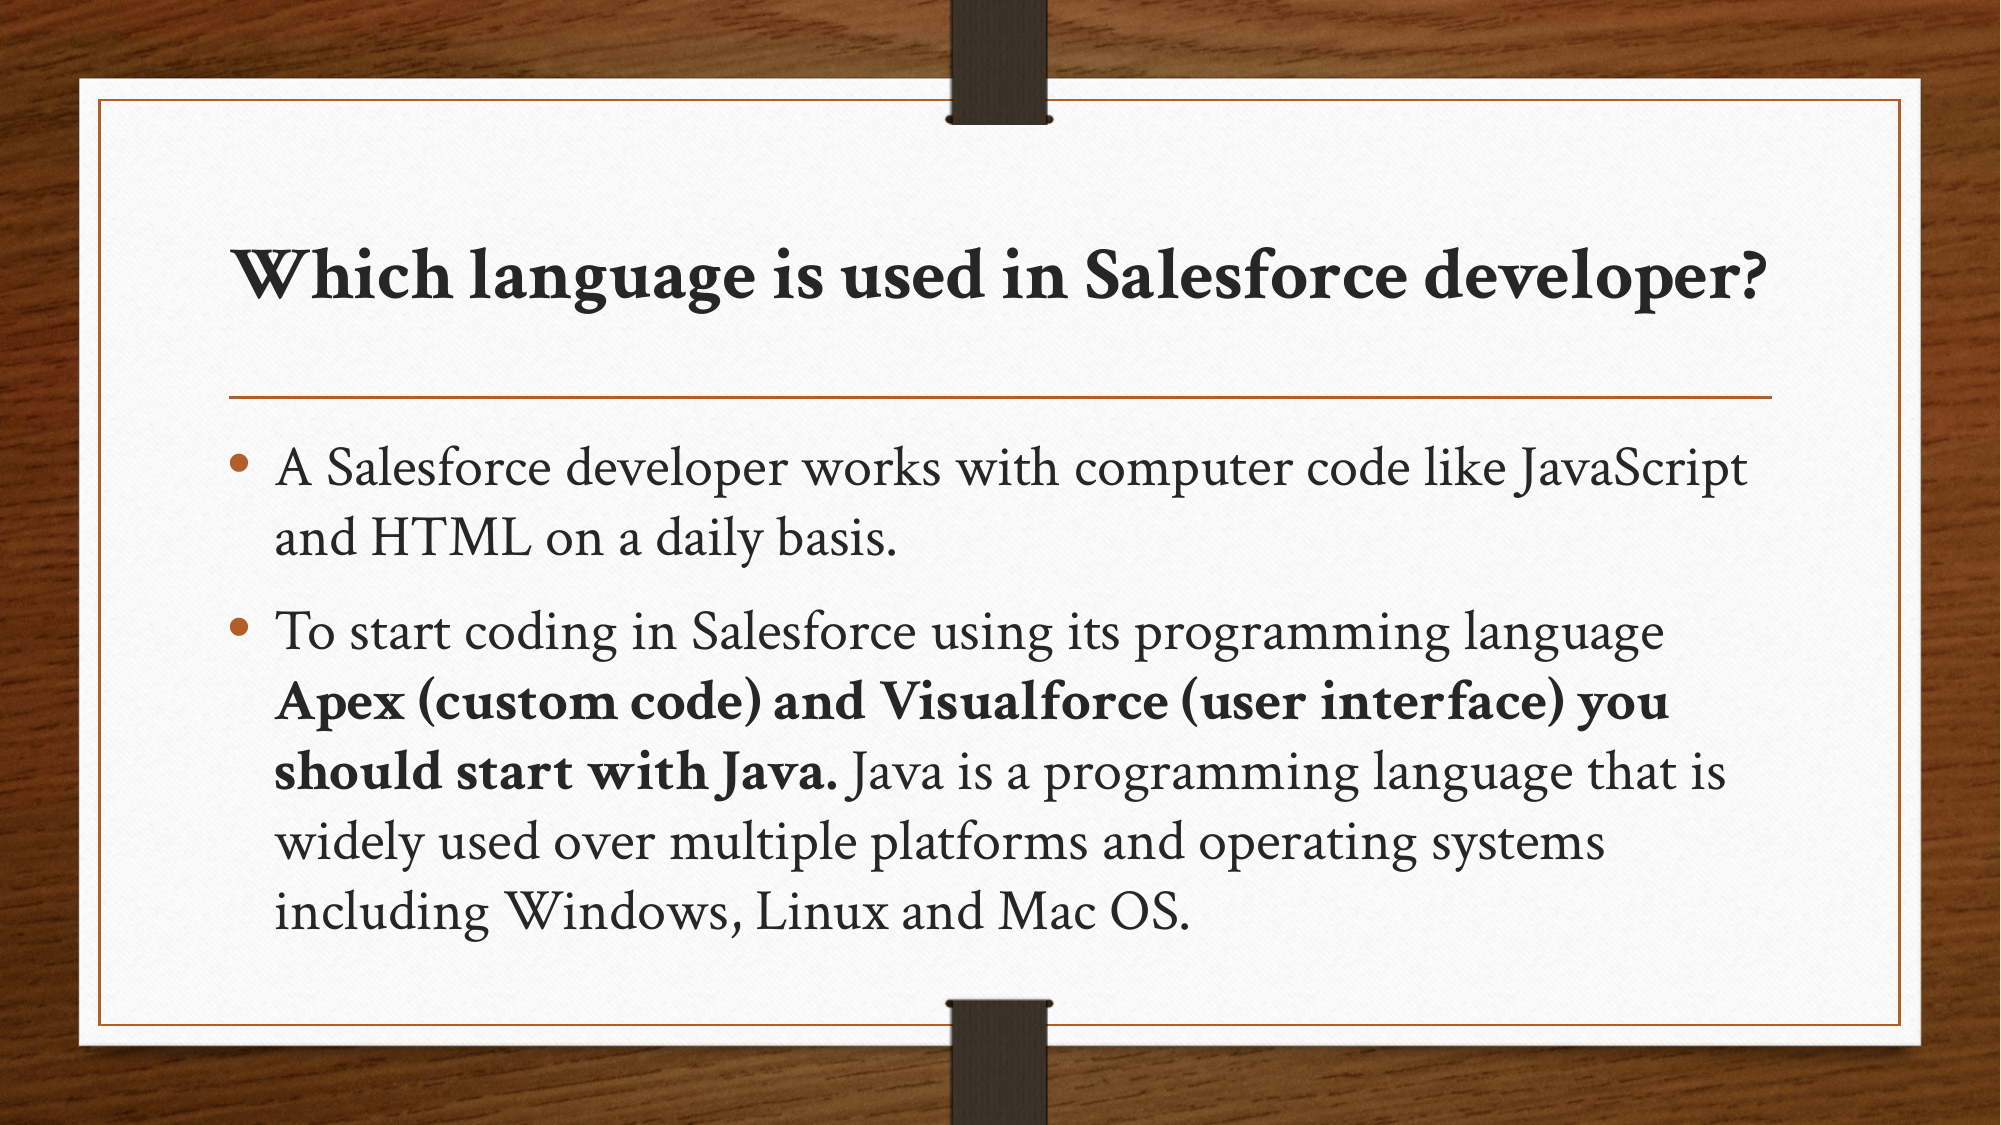

# Which language is used in Salesforce developer?
A Salesforce developer works with computer code like JavaScript and HTML on a daily basis.
To start coding in Salesforce using its programming language Apex (custom code) and Visualforce (user interface) you should start with Java. Java is a programming language that is widely used over multiple platforms and operating systems including Windows, Linux and Mac OS.